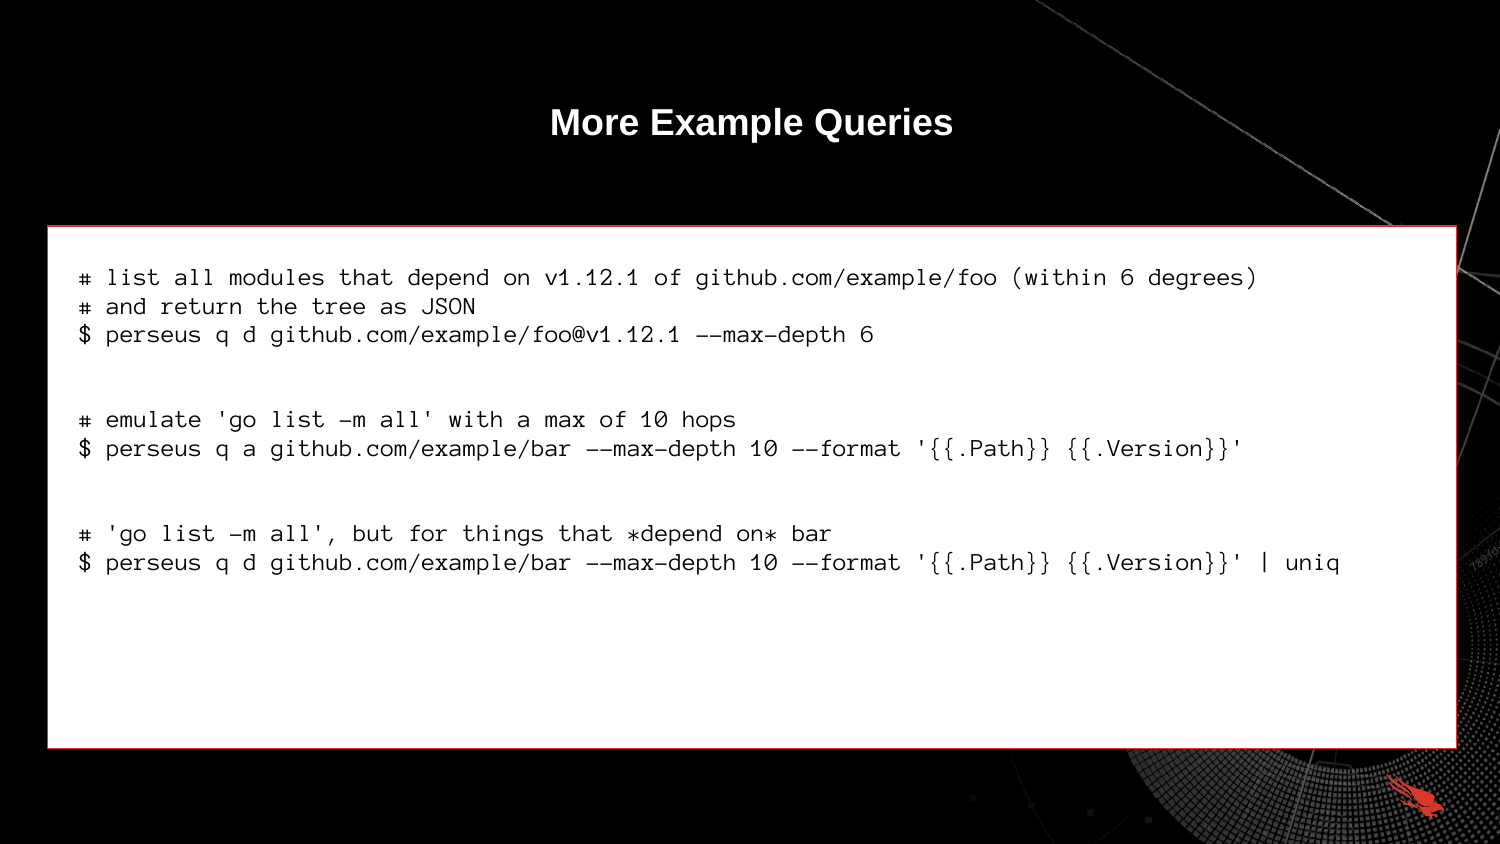

# More Example Queries

# list all modules that depend on v1.12.1 of github.com/example/foo (within 6 degrees)
# and return the tree as JSON
$ perseus q d github.com/example/foo@v1.12.1 --max-depth 6

# emulate 'go list -m all' with a max of 10 hops
$ perseus q a github.com/example/bar --max-depth 10 --format '{{.Path}} {{.Version}}'

# 'go list -m all', but for things that *depend on* bar
$ perseus q d github.com/example/bar --max-depth 10 --format '{{.Path}} {{.Version}}' | uniq